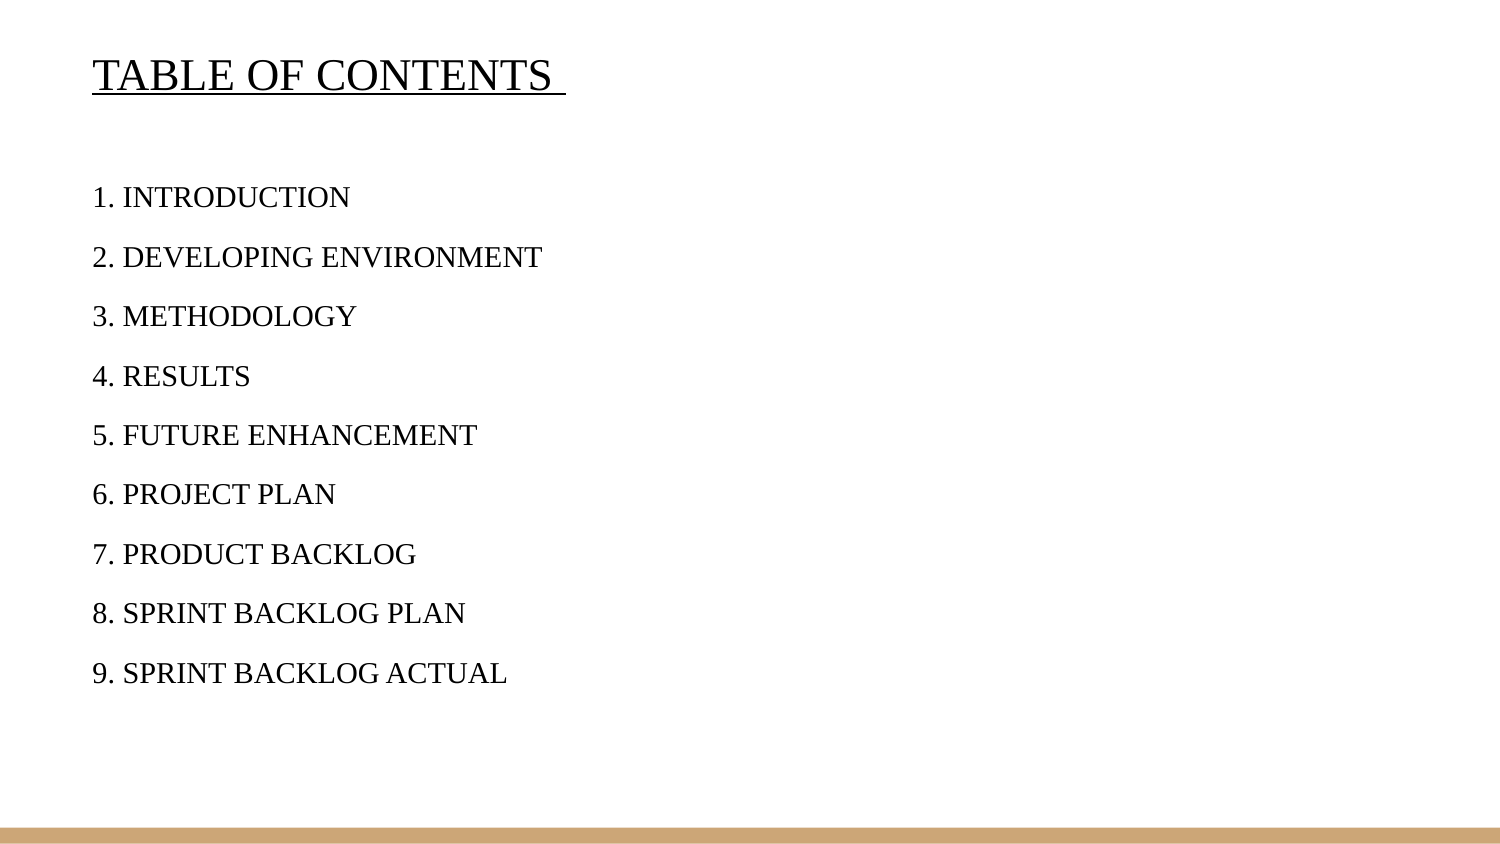

# TABLE OF CONTENTS
1. INTRODUCTION
2. DEVELOPING ENVIRONMENT
3. METHODOLOGY
4. RESULTS
5. FUTURE ENHANCEMENT
6. PROJECT PLAN
7. PRODUCT BACKLOG
8. SPRINT BACKLOG PLAN
9. SPRINT BACKLOG ACTUAL